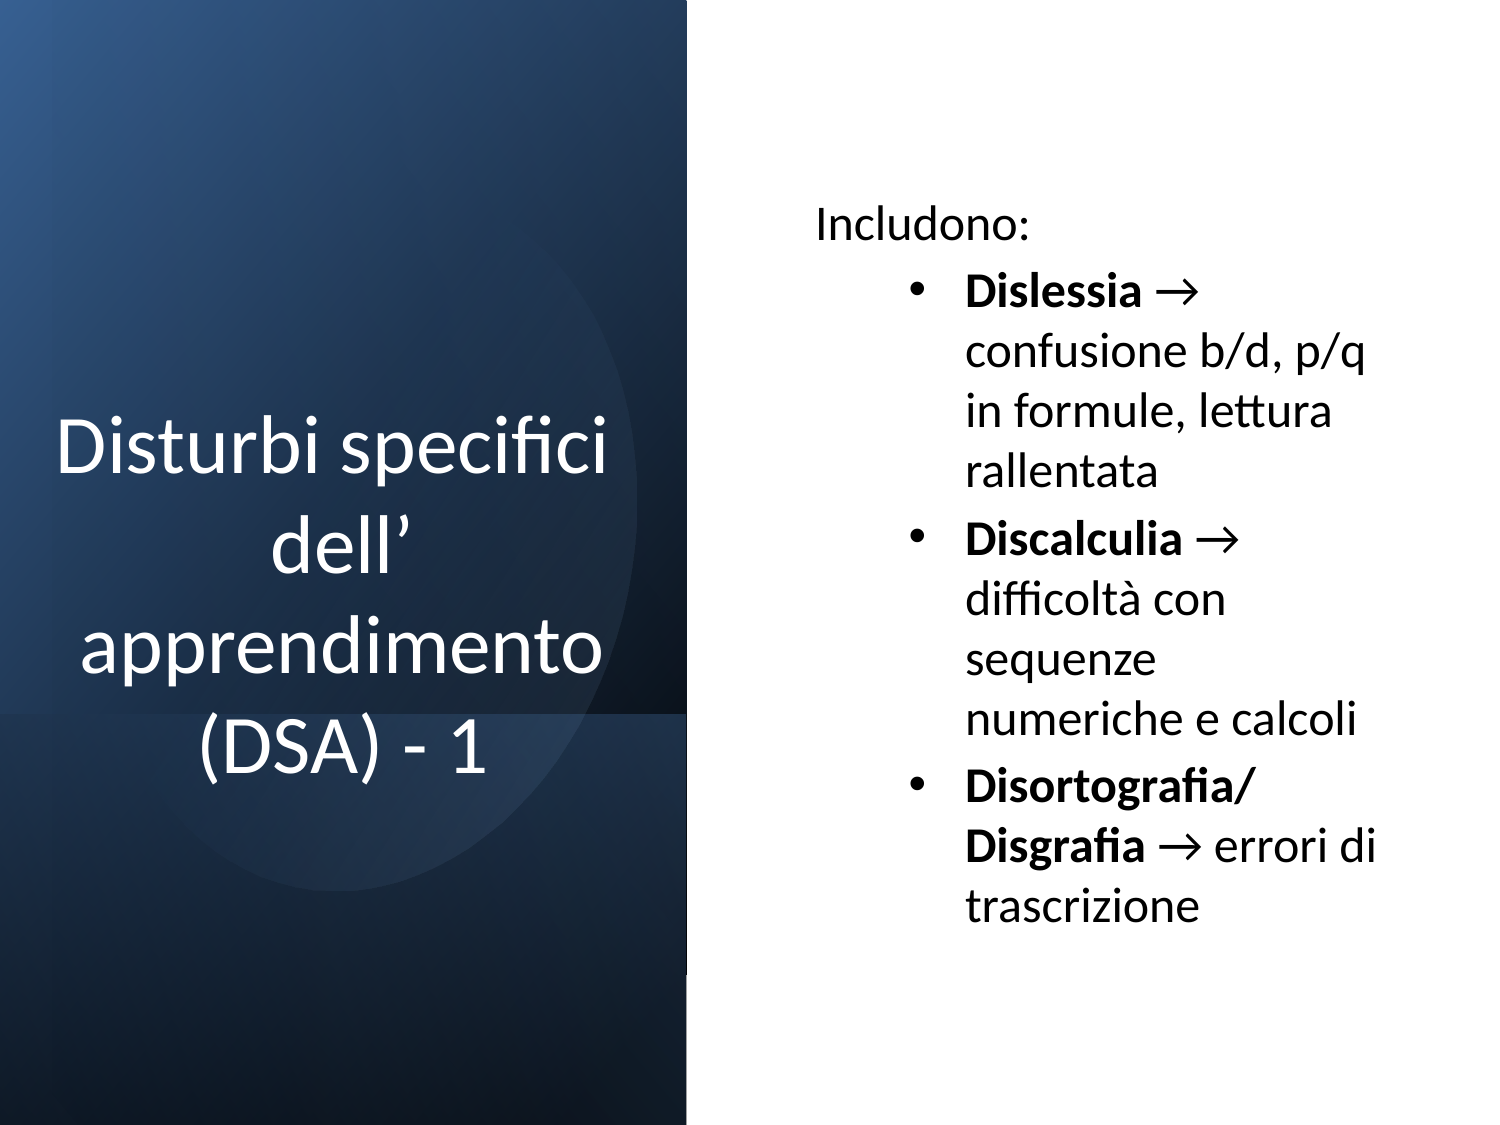

Includono:
Dislessia → confusione b/d, p/q in formule, lettura rallentata
Discalculia → difficoltà con sequenze numeriche e calcoli
Disortografia/Disgrafia → errori di trascrizione

# Disturbi specifici dell’ apprendimento (DSA) - 1